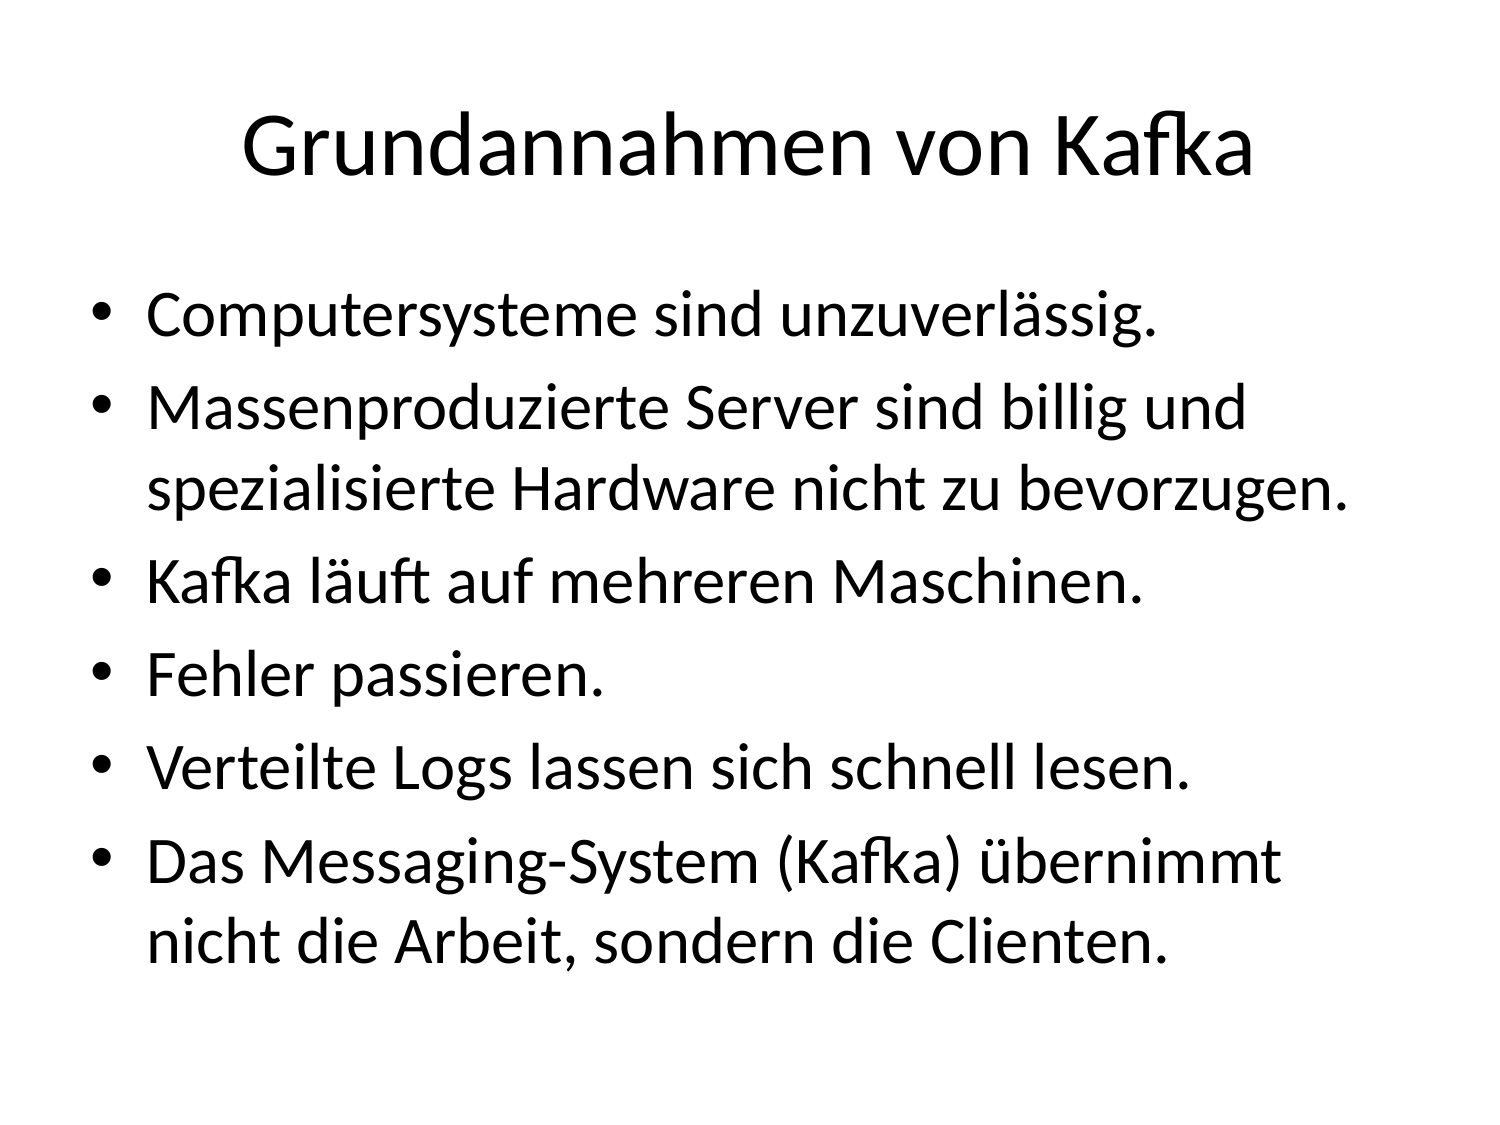

# Grundannahmen von Kafka
Computersysteme sind unzuverlässig.
Massenproduzierte Server sind billig und spezialisierte Hardware nicht zu bevorzugen.
Kafka läuft auf mehreren Maschinen.
Fehler passieren.
Verteilte Logs lassen sich schnell lesen.
Das Messaging-System (Kafka) übernimmt nicht die Arbeit, sondern die Clienten.